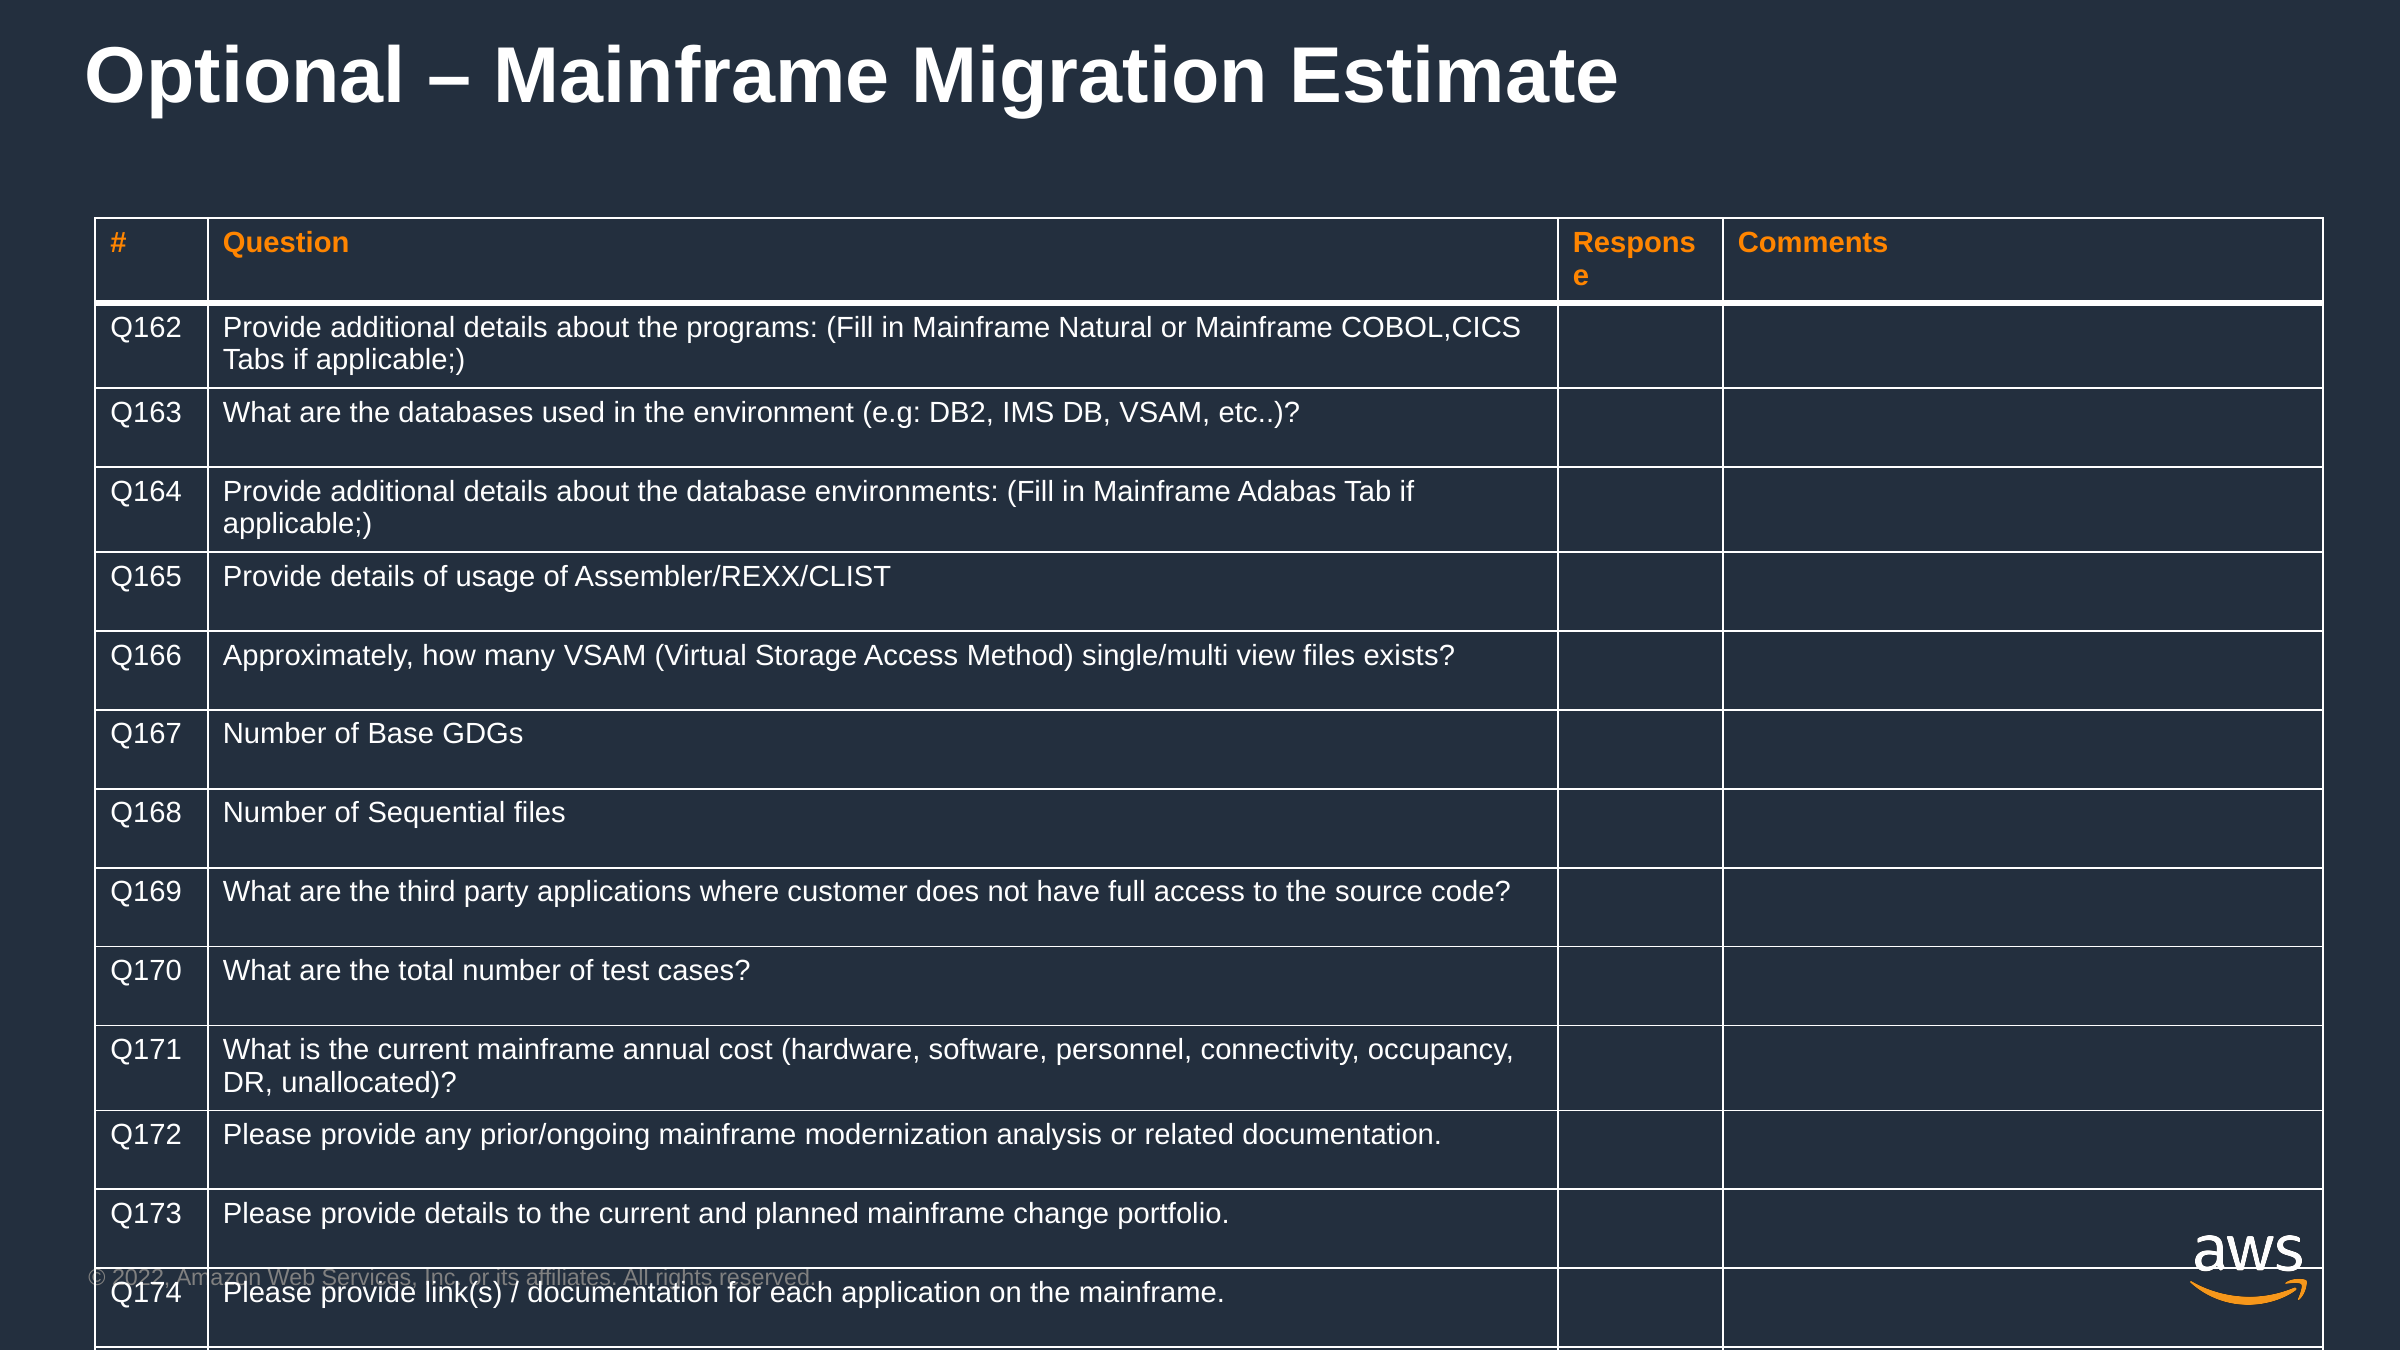

Optional – Mainframe Migration Estimate
| # | Question | Response | Comments |
| --- | --- | --- | --- |
| Q162 | Provide additional details about the programs: (Fill in Mainframe Natural or Mainframe COBOL,CICS Tabs if applicable;) |  |  |
| Q163 | What are the databases used in the environment (e.g: DB2, IMS DB, VSAM, etc..)? |  |  |
| Q164 | Provide additional details about the database environments: (Fill in Mainframe Adabas Tab if applicable;) |  |  |
| Q165 | Provide details of usage of Assembler/REXX/CLIST |  |  |
| Q166 | Approximately, how many VSAM (Virtual Storage Access Method) single/multi view files exists? |  |  |
| Q167 | Number of Base GDGs |  |  |
| Q168 | Number of Sequential files |  |  |
| Q169 | What are the third party applications where customer does not have full access to the source code? |  |  |
| Q170 | What are the total number of test cases? |  |  |
| Q171 | What is the current mainframe annual cost (hardware, software, personnel, connectivity, occupancy, DR, unallocated)? |  |  |
| Q172 | Please provide any prior/ongoing mainframe modernization analysis or related documentation. |  |  |
| Q173 | Please provide details to the current and planned mainframe change portfolio. |  |  |
| Q174 | Please provide link(s) / documentation for each application on the mainframe. |  |  |
| Q175 | Are SMEs available for the mainframe? Do you have enough talent to support the legacy skillset? |  |  |
| Q176 | Appx. how many applications are running on the mainframe? |  |  |
| Q177 | What is the source code management tool (version control tool) in use? |  |  |
| Q178 | Are any of these domains/functions (listed above) considered not business/technology strategic? |  |  |
| Q179 | What is the number of sysplexes? |  |  |
| Q180 | What is the number of LPARs? |  |  |
| Q181 | What is the number of CICS/IMS regions? |  |  |
| Q182 | What is the number of listed subsystems? |  |  |
| Q183 | Is there any company “freeze” period(s) defined for your current production implementation process? If Yes, Please describe , What is the typical ‘code freeze’ period? |  |  |